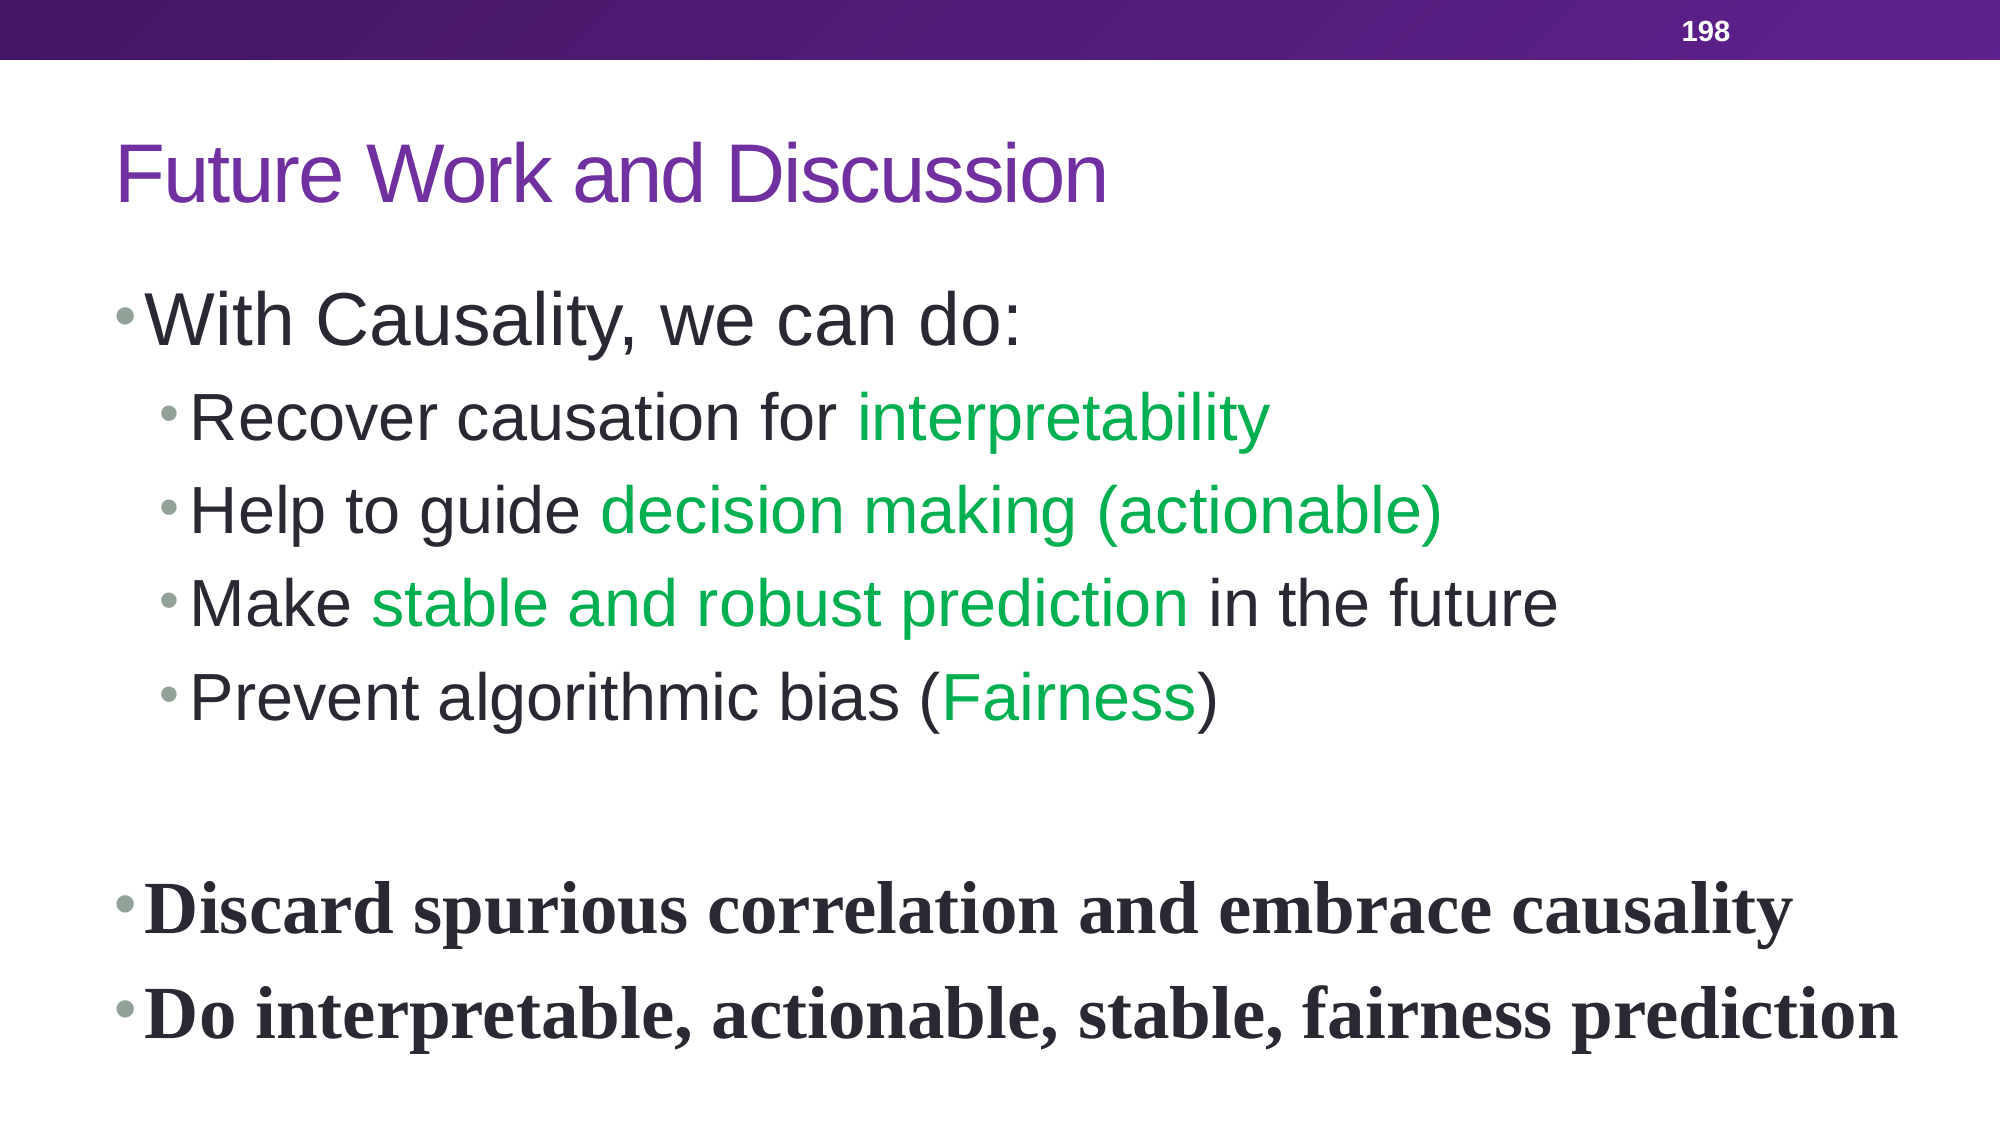

198
# Future Work and Discussion
With Causality, we can do:
Recover causation for interpretability
Help to guide decision making (actionable)
Make stable and robust prediction in the future
Prevent algorithmic bias (Fairness)

Discard spurious correlation and embrace causality
Do interpretable, actionable, stable, fairness prediction